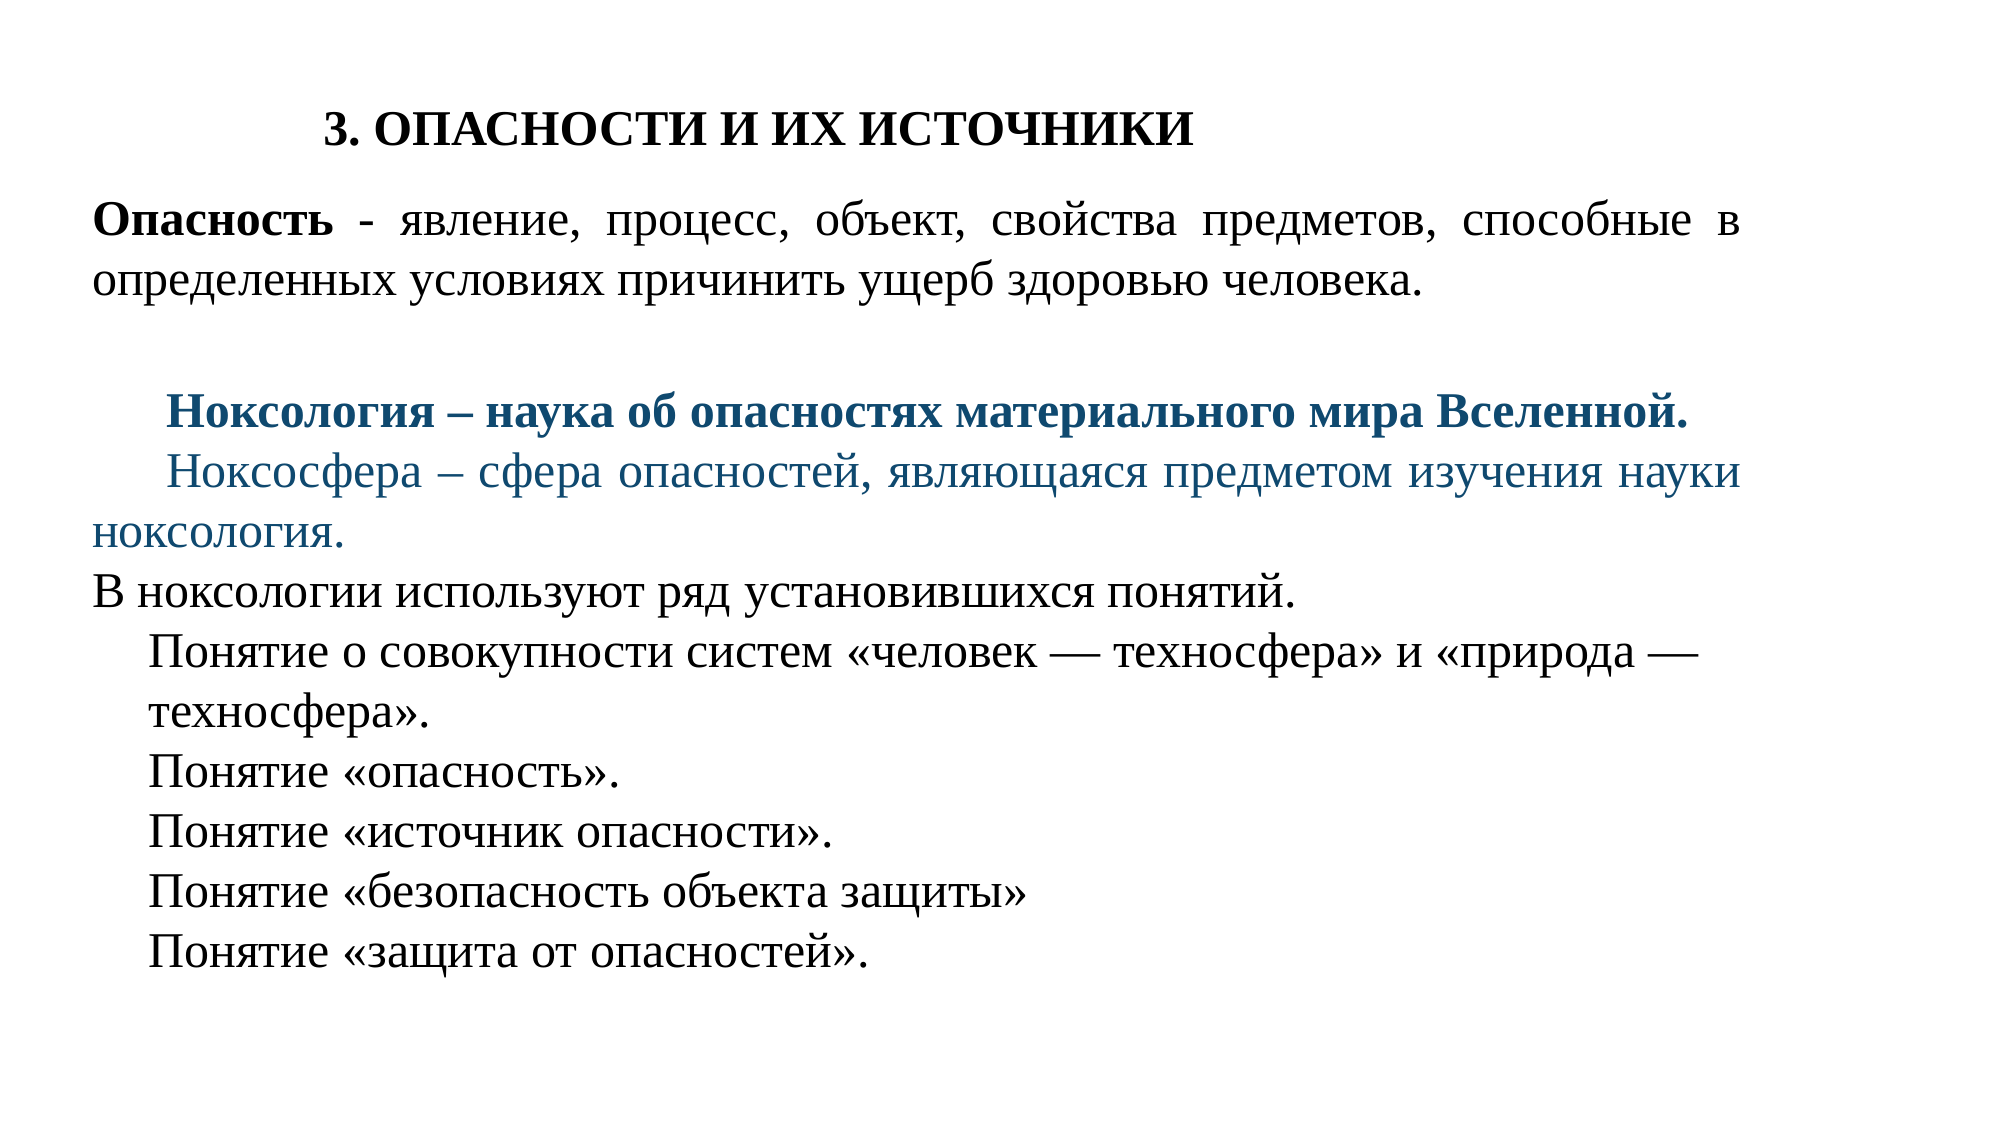

# 3. Опасности и их источники
Опасность - явление, процесс, объект, свойства предметов, способные в определенных условиях причинить ущерб здоровью человека.

Ноксология – наука об опасностях материального мира Вселенной.
Ноксосфера – сфера опасностей, являющаяся предметом изучения науки ноксология.
В ноксологии используют ряд установившихся понятий.
Понятие о совокупности систем «человек — техносфера» и «природа — техносфера».
Понятие «опасность».
Понятие «источник опасности».
Понятие «безопасность объекта защиты»
Понятие «защита от опасностей».